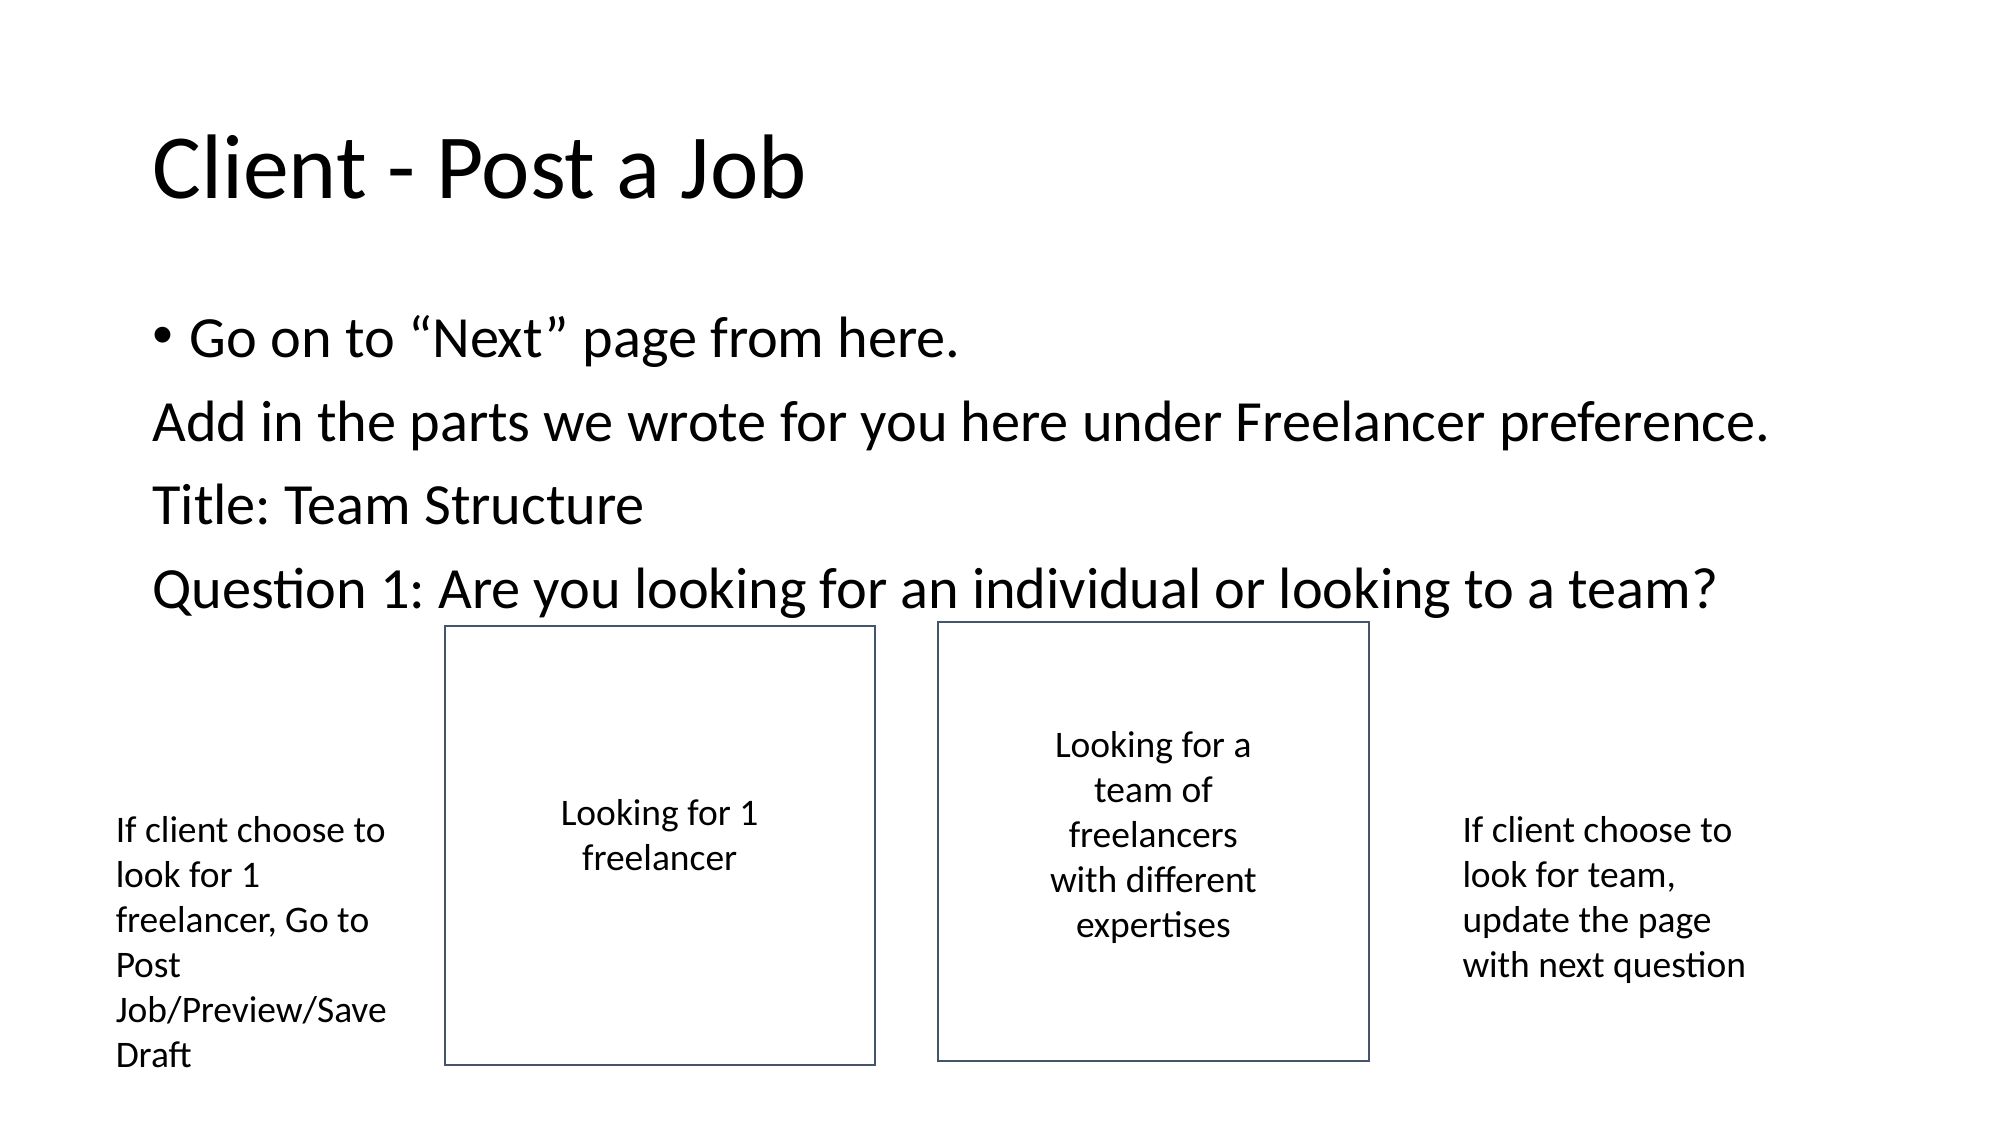

# Client - Post a Job
Go on to “Next” page from here.
Add in the parts we wrote for you here under Freelancer preference.
Title: Team Structure
Question 1: Are you looking for an individual or looking to a team?

Looking for a team of freelancers with different expertises
Looking for 1 freelancer
If client choose to look for 1 freelancer, Go to Post Job/Preview/Save Draft
If client choose to look for team, update the page with next question